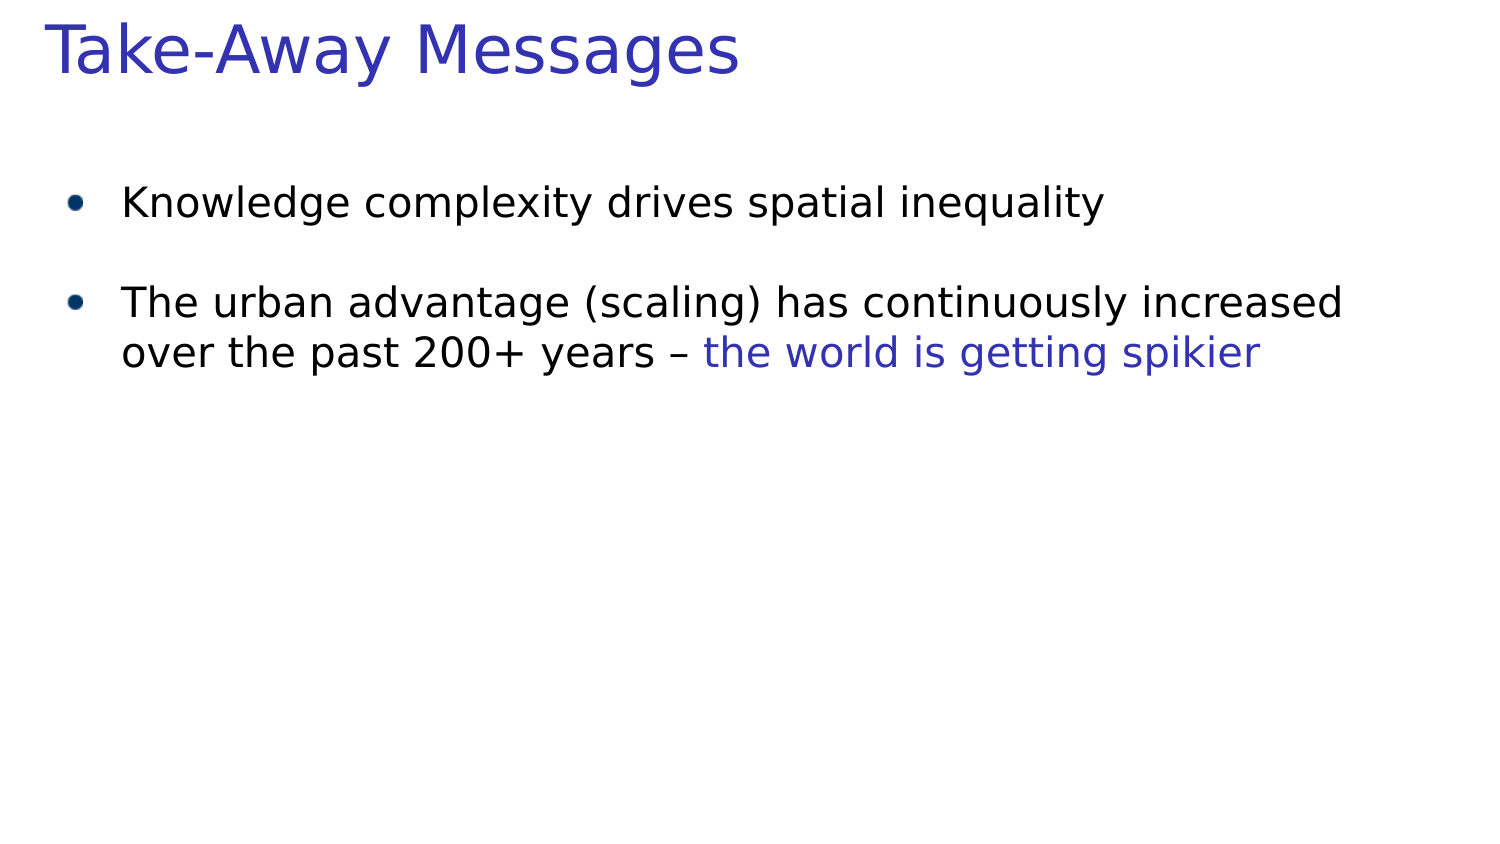

# Take-Away Messages
Knowledge complexity drives spatial inequality
The urban advantage (scaling) has continuously increased over the past 200+ years – the world is getting spikier